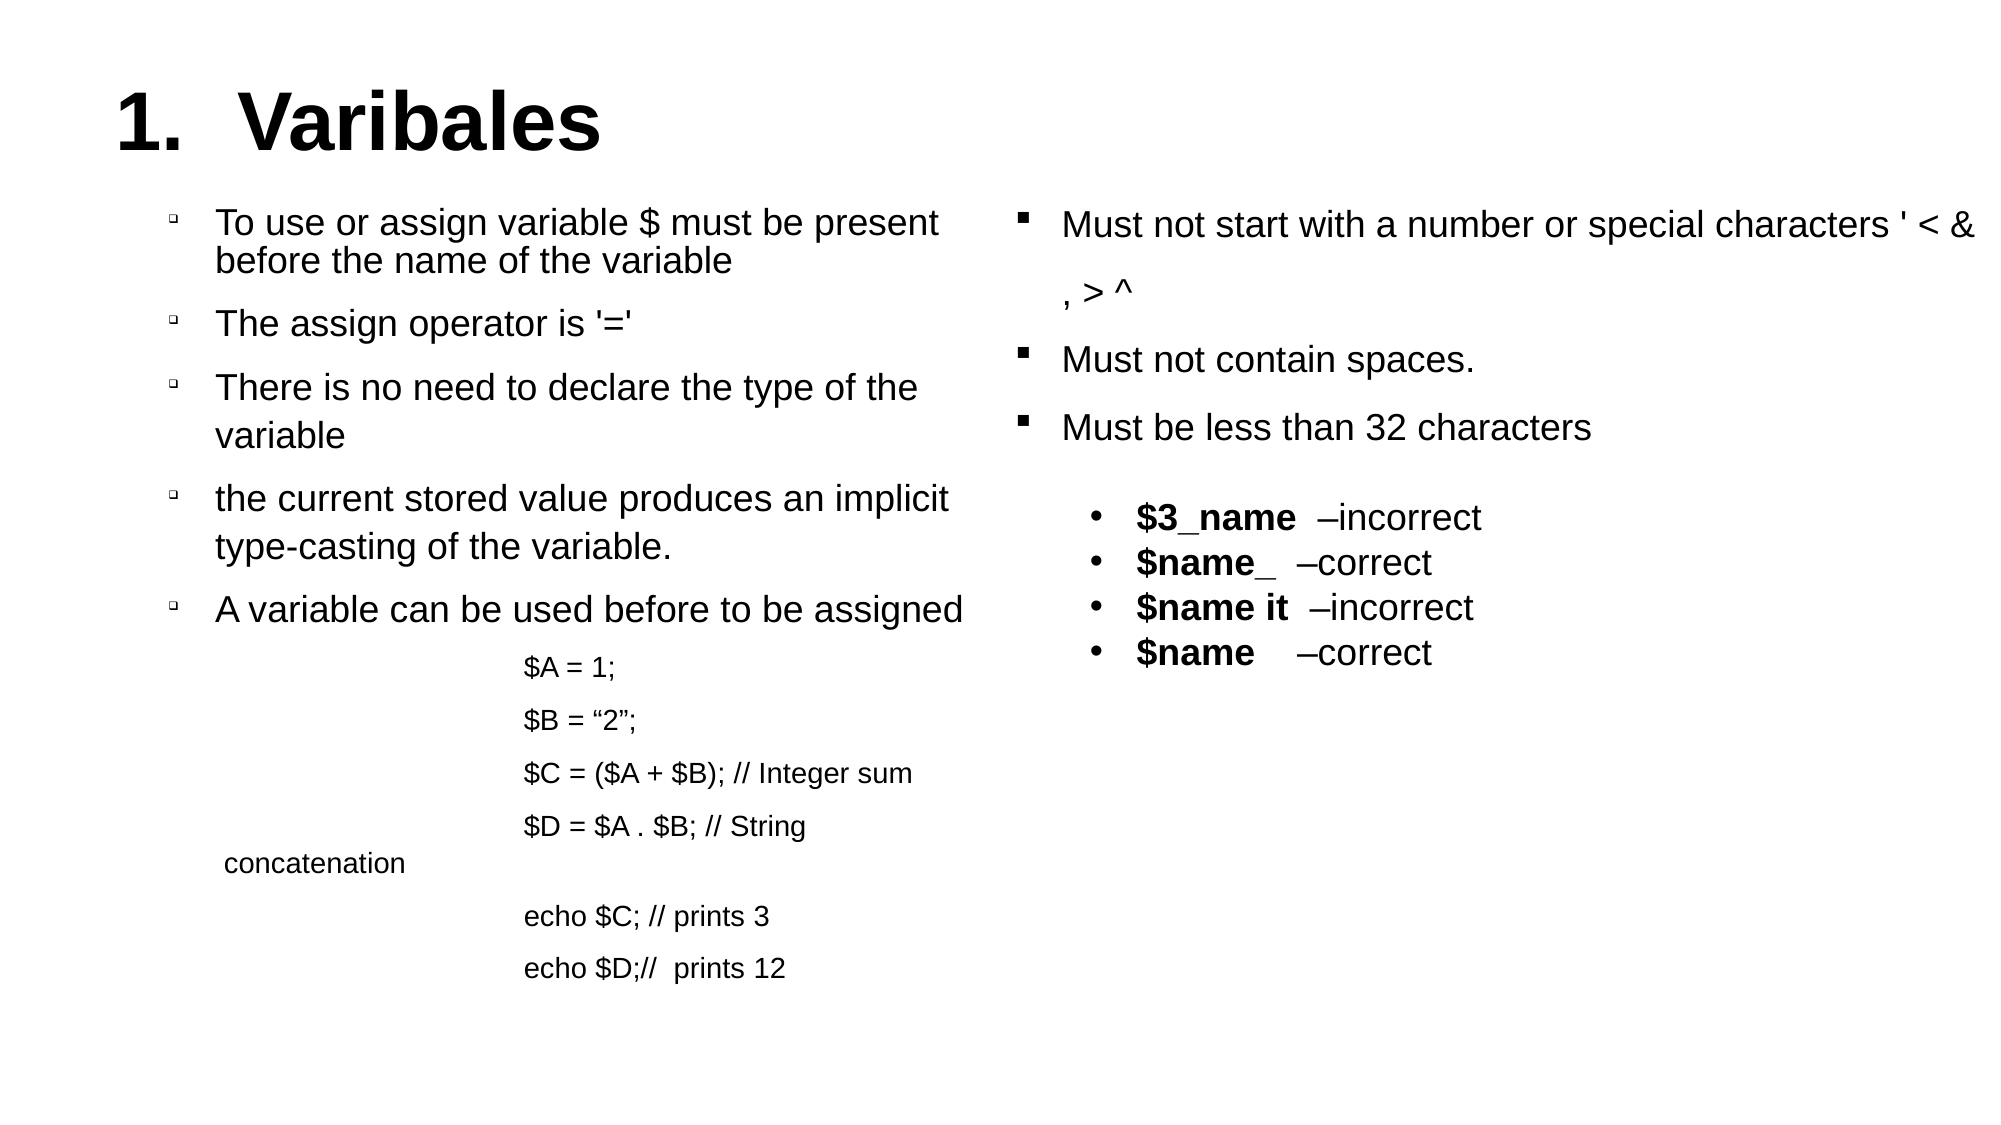

Varibales

Must not start with a number or special characters ' < & , > ^
Must not contain spaces.
Must be less than 32 characters

$3_name  –incorrect
$name_  –correct
$name it  –incorrect
$name    –correct
To use or assign variable $ must be present before the name of the variable
The assign operator is '='
There is no need to declare the type of the variable
the current stored value produces an implicit type-casting of the variable.
A variable can be used before to be assigned
			$A = 1;
			$B = “2”;
			$C = ($A + $B); // Integer sum
			$D = $A . $B; // String concatenation
			echo $C; // prints 3
			echo $D;//  prints 12

Create by Madhusha Prasad.